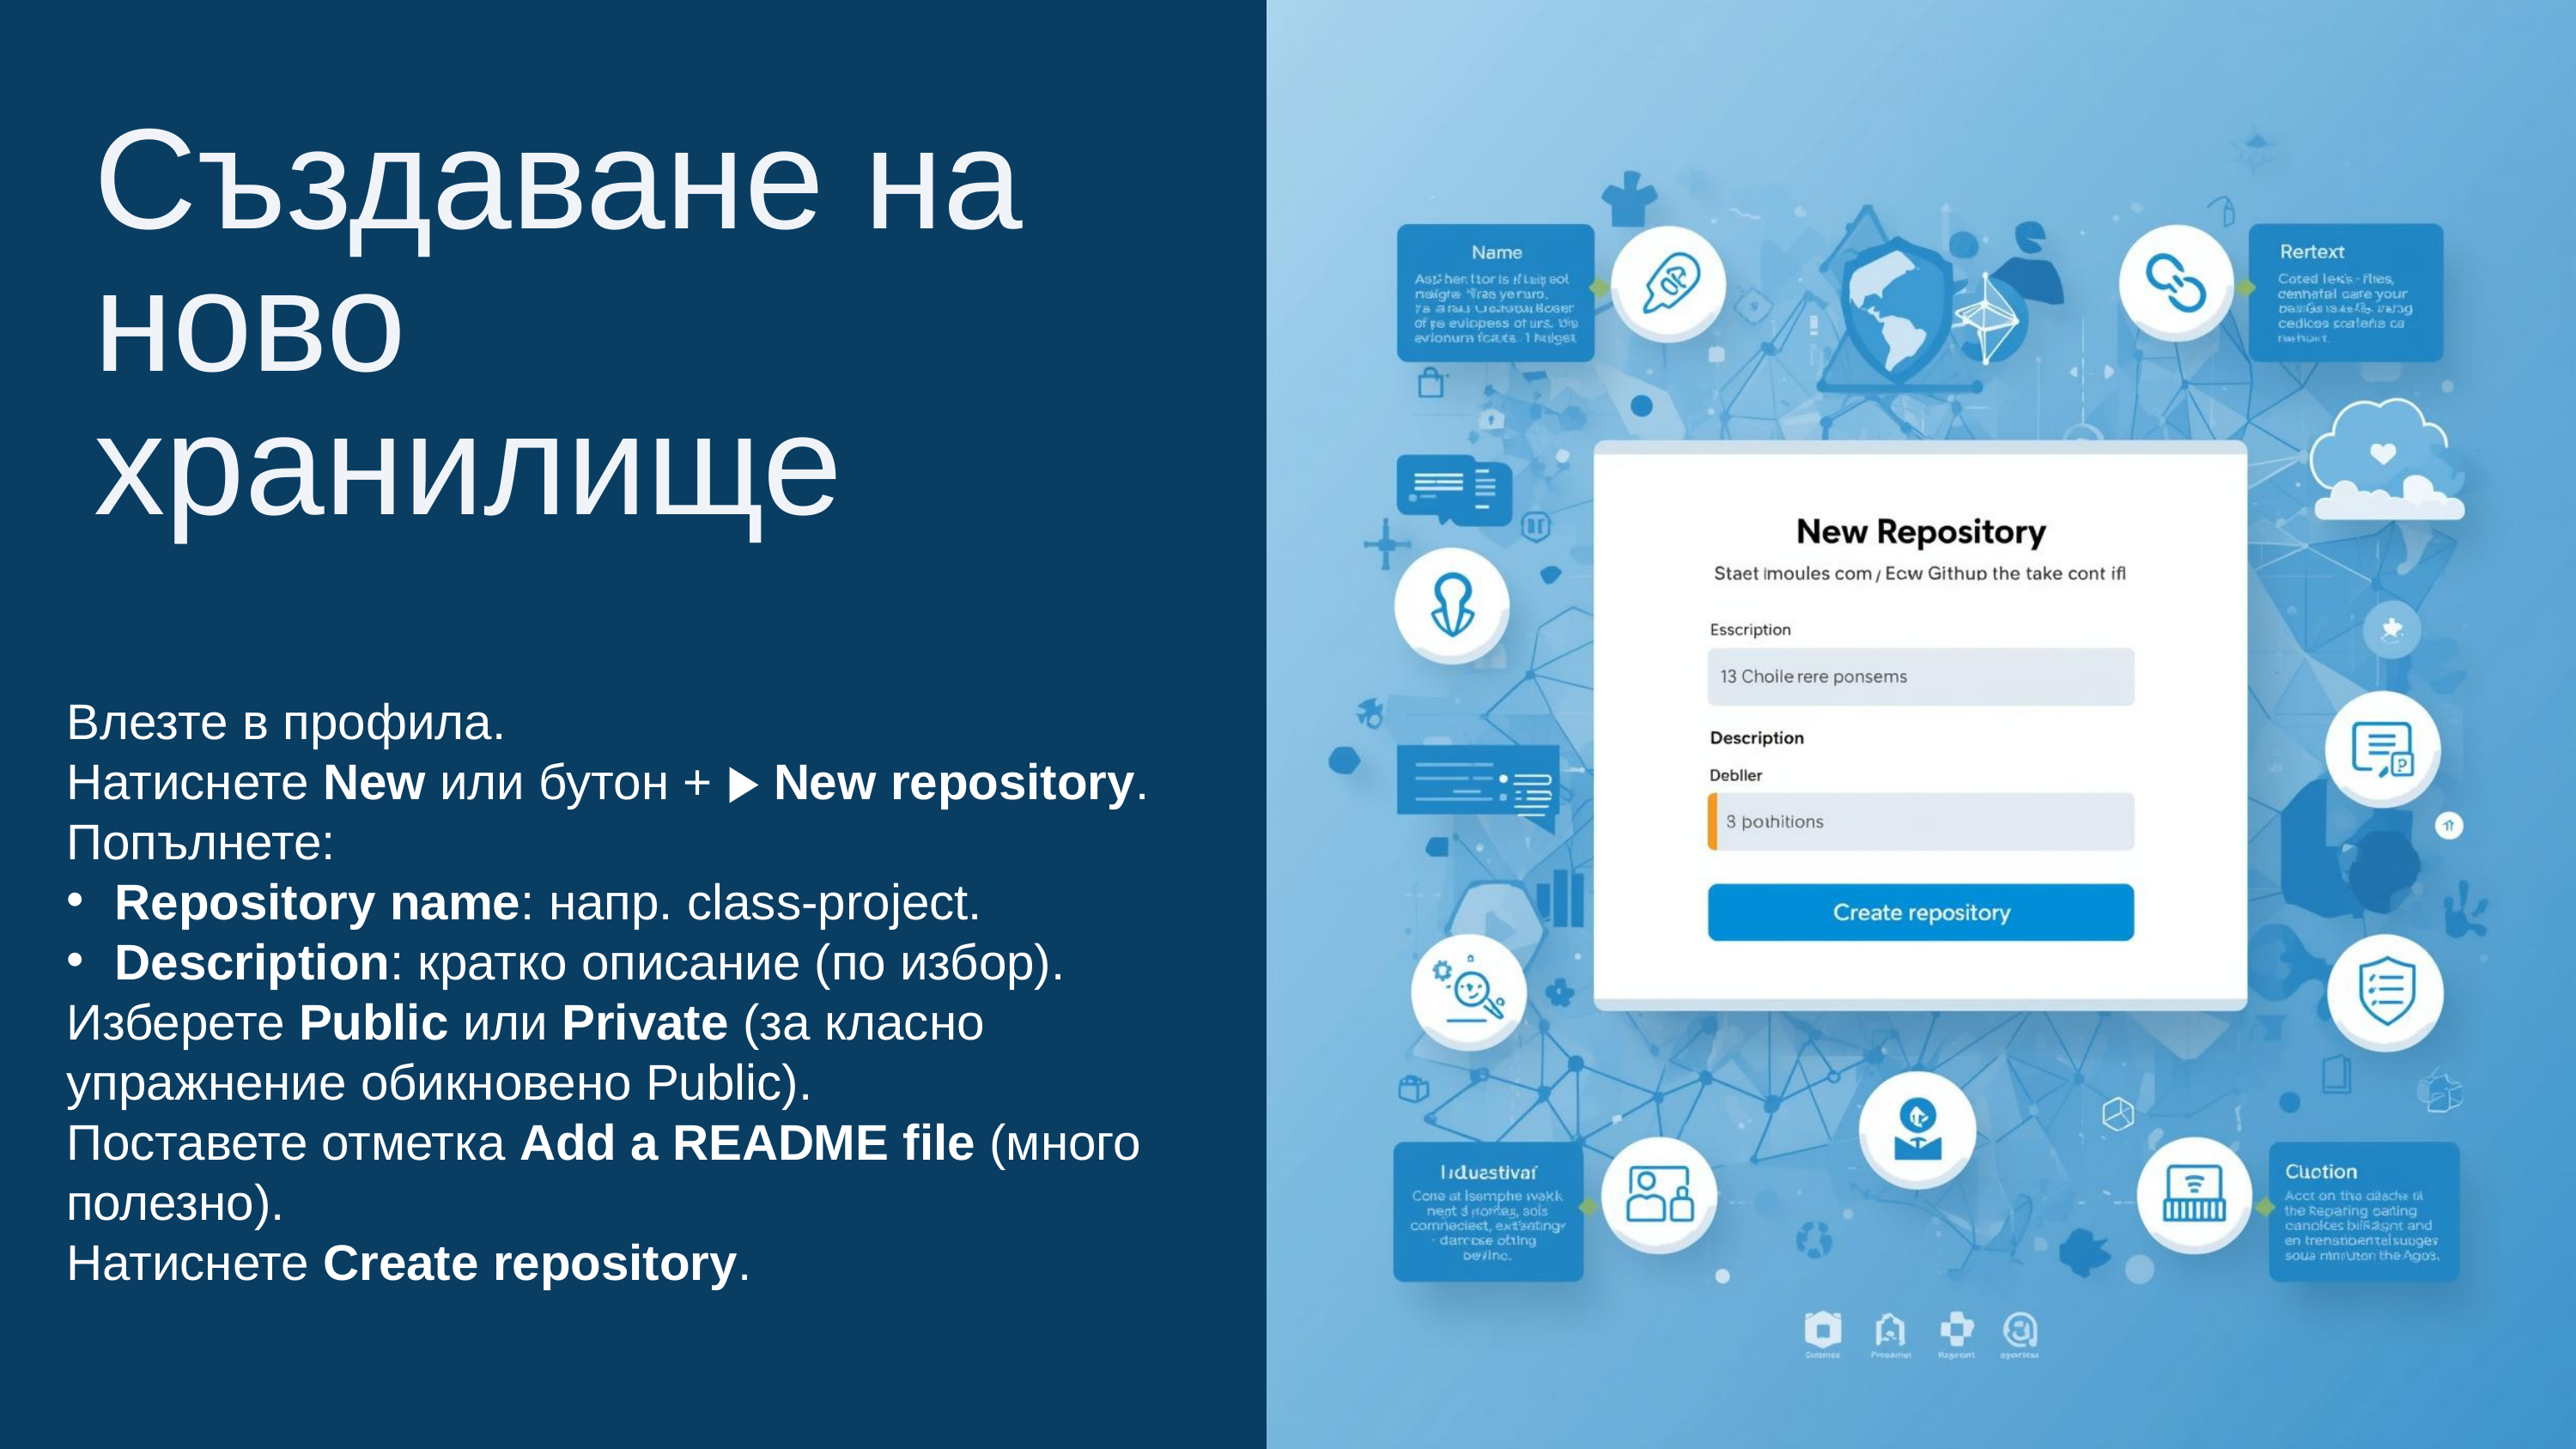

Създаване на ново хранилище
Влезте в профила.
Натиснете New или бутон + ▶️ New repository.
Попълнете:
Repository name: напр. class-project.
Description: кратко описание (по избор).
Изберете Public или Private (за класно упражнение обикновено Public).
Поставете отметка Add a README file (много полезно).
Натиснете Create repository.